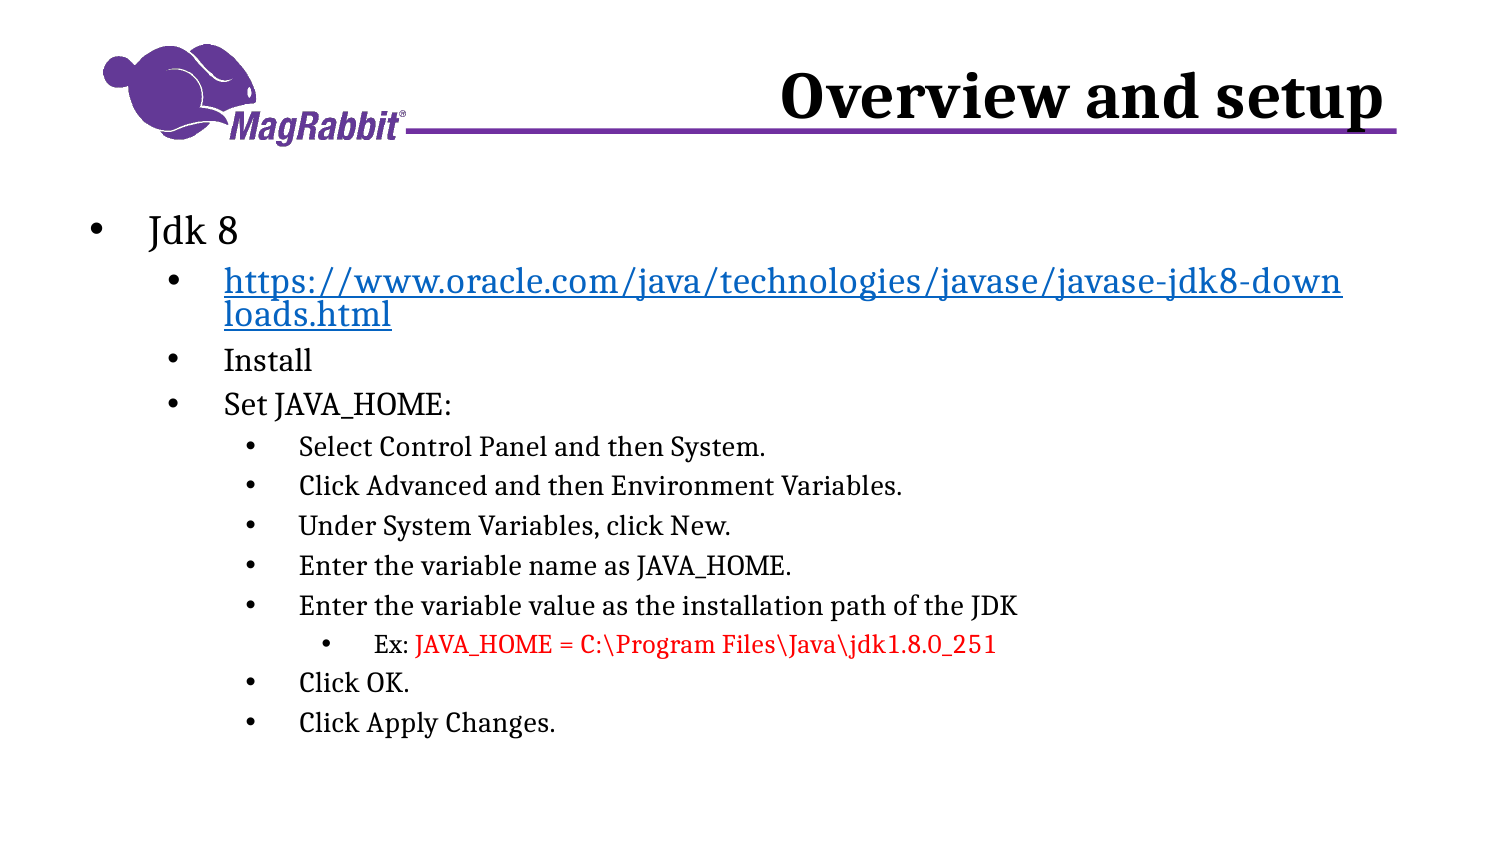

# Overview and setup
Jdk 8
https://www.oracle.com/java/technologies/javase/javase-jdk8-downloads.html
Install
Set JAVA_HOME:
Select Control Panel and then System.
Click Advanced and then Environment Variables.
Under System Variables, click New.
Enter the variable name as JAVA_HOME.
Enter the variable value as the installation path of the JDK
Ex: JAVA_HOME = C:\Program Files\Java\jdk1.8.0_251
Click OK.
Click Apply Changes.